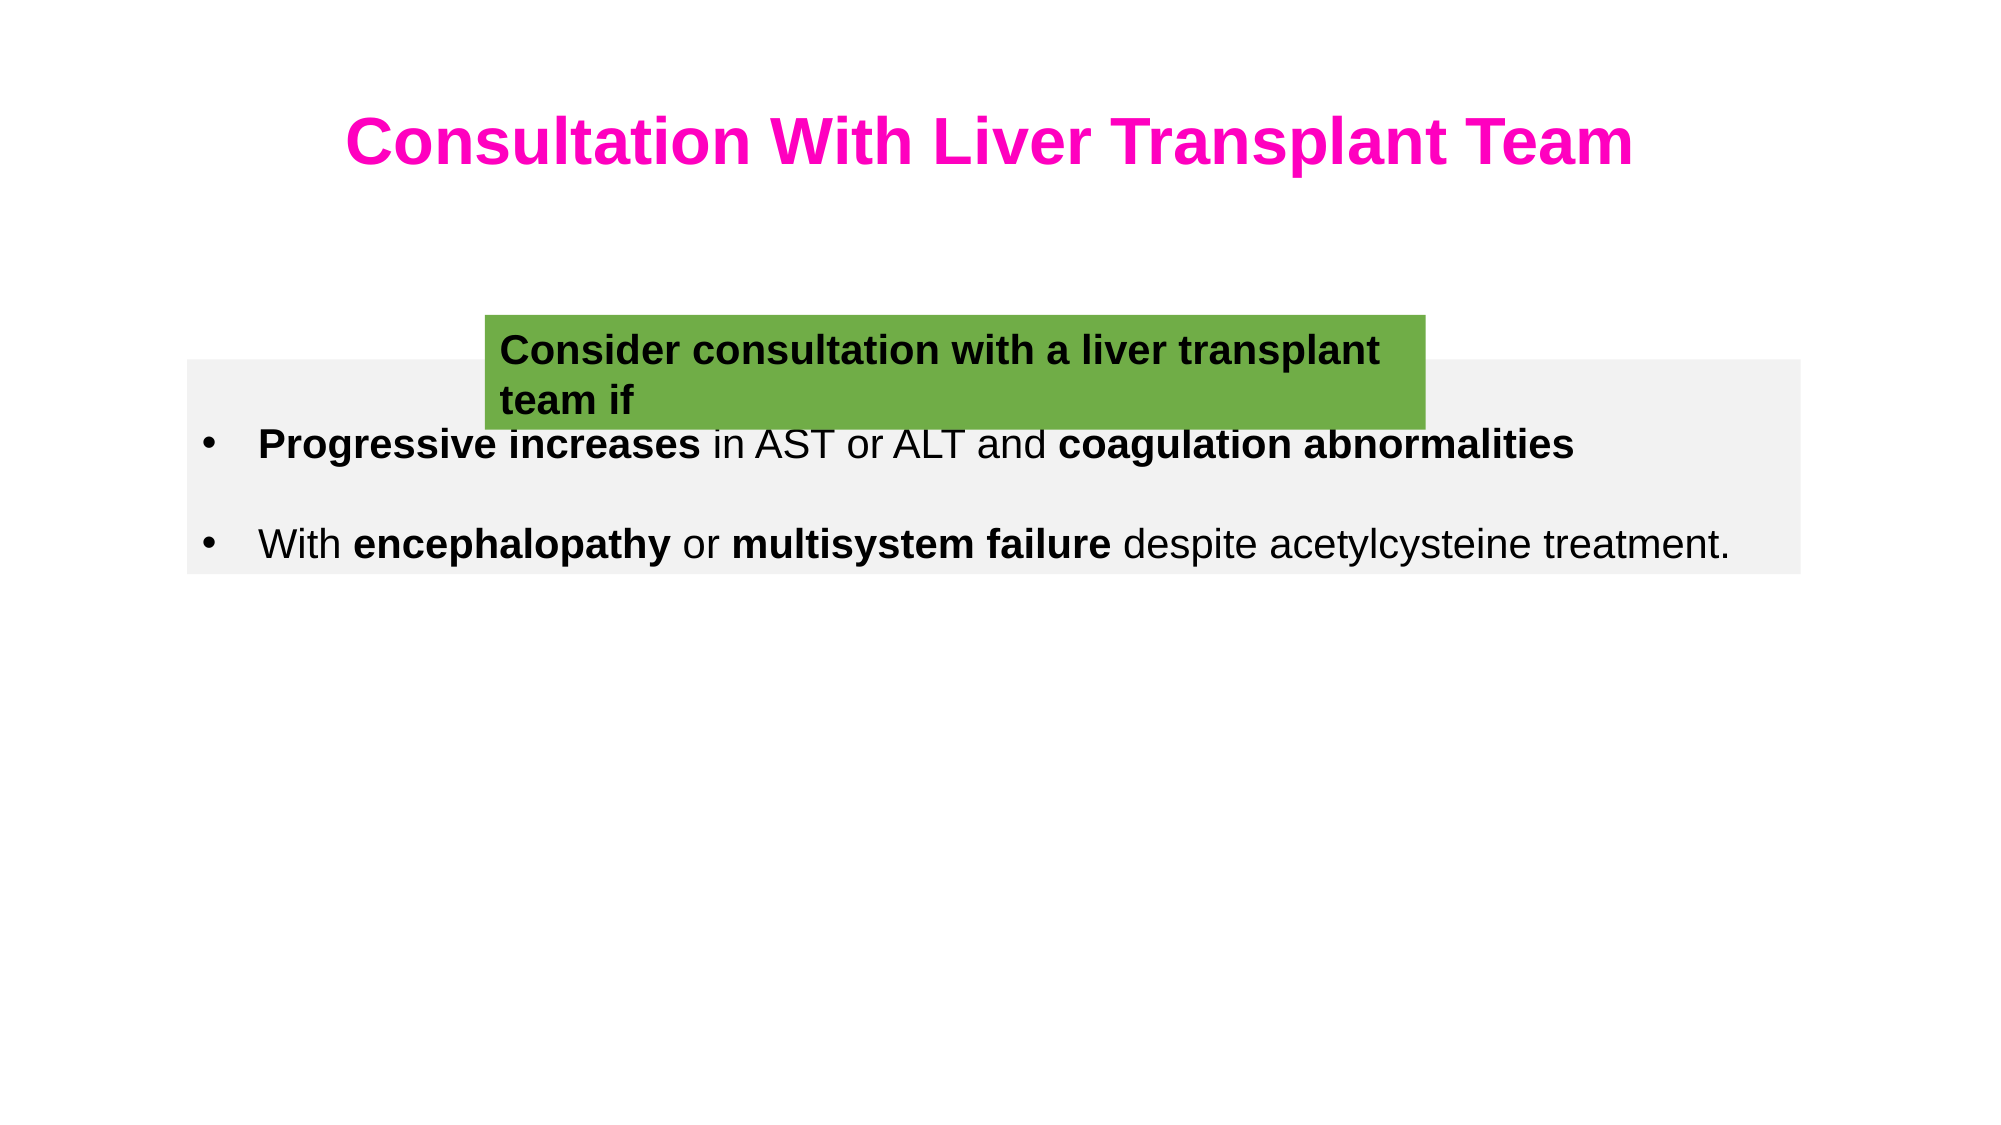

Consultation With Liver Transplant Team
Consider consultation with a liver transplant team if
Progressive increases in AST or ALT and coagulation abnormalities
With encephalopathy or multisystem failure despite acetylcysteine treatment.